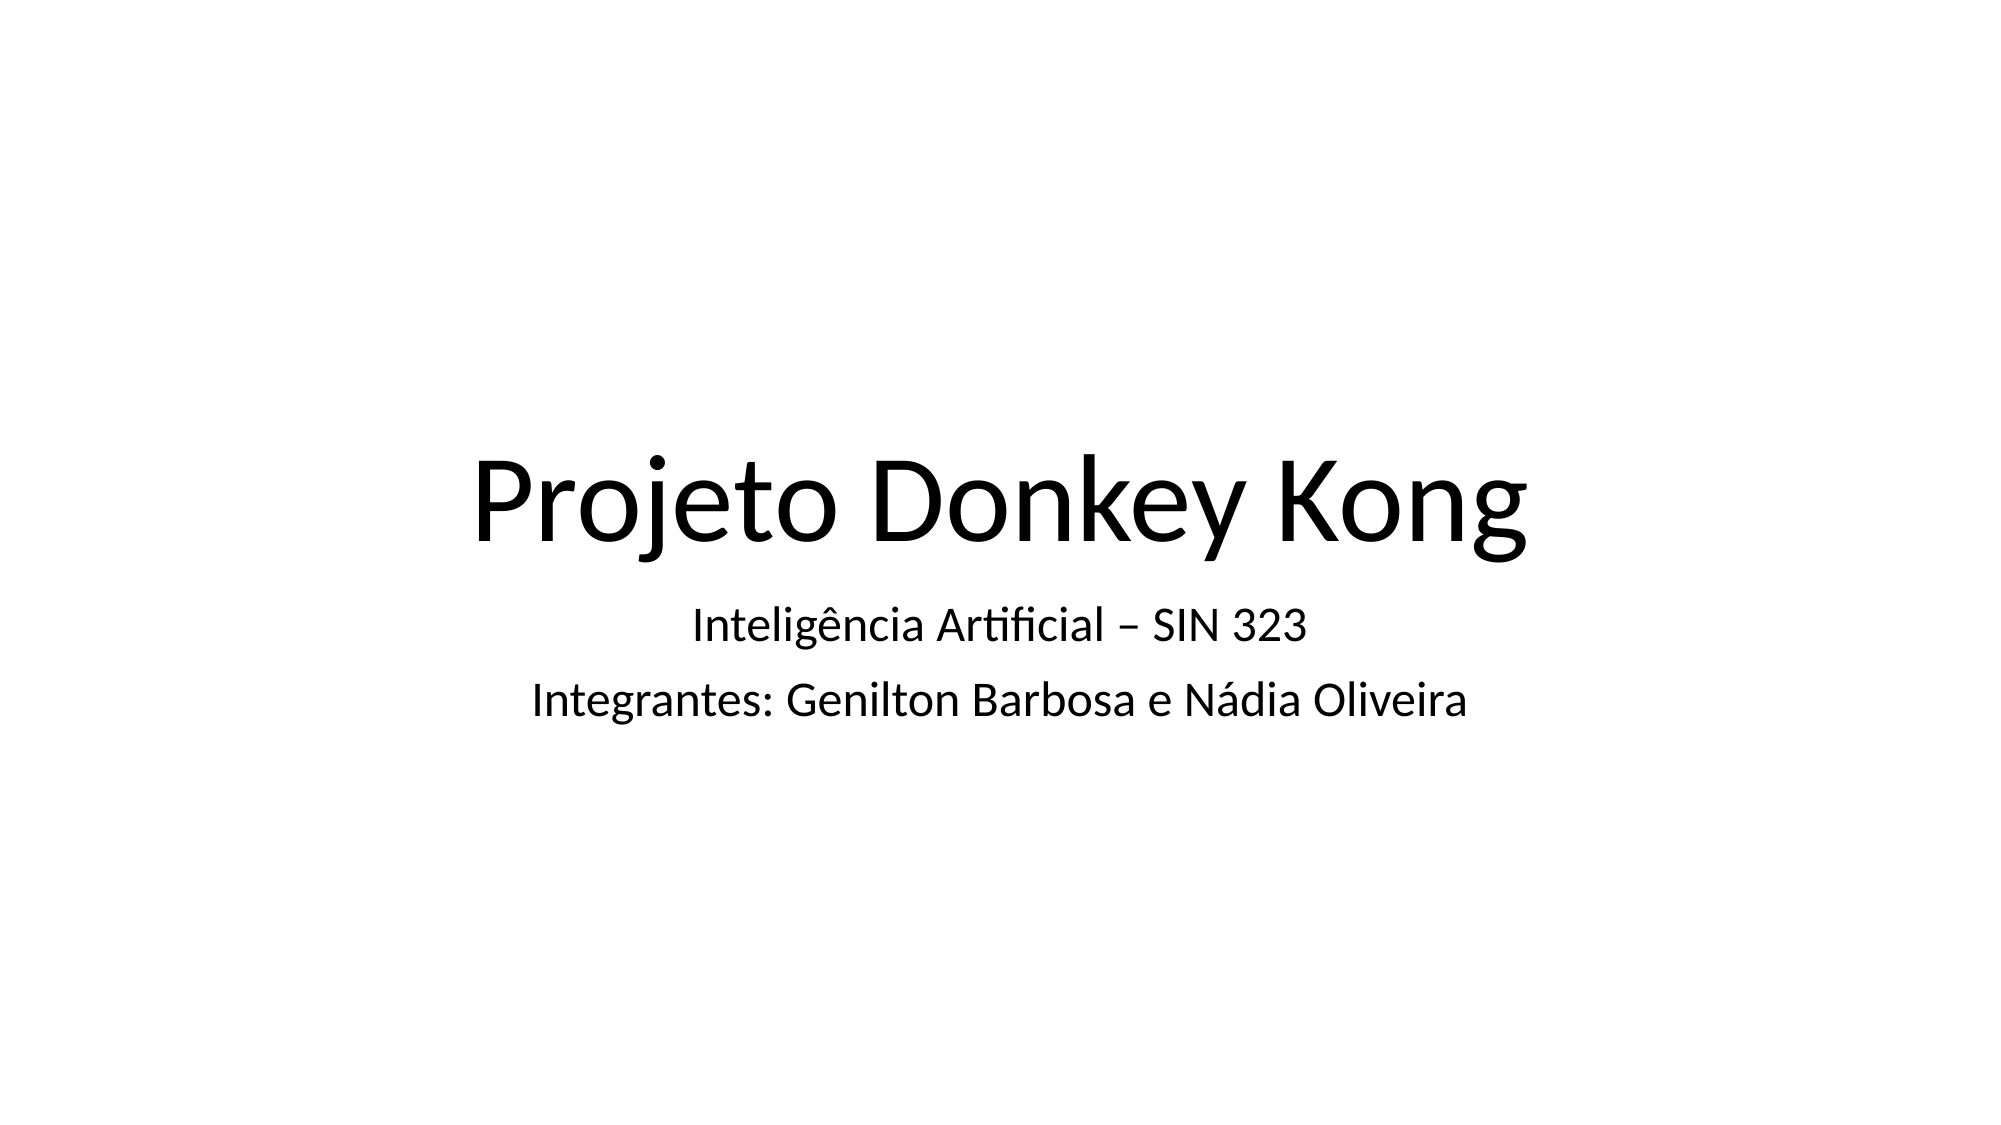

# Projeto Donkey Kong
Inteligência Artificial – SIN 323
Integrantes: Genilton Barbosa e Nádia Oliveira